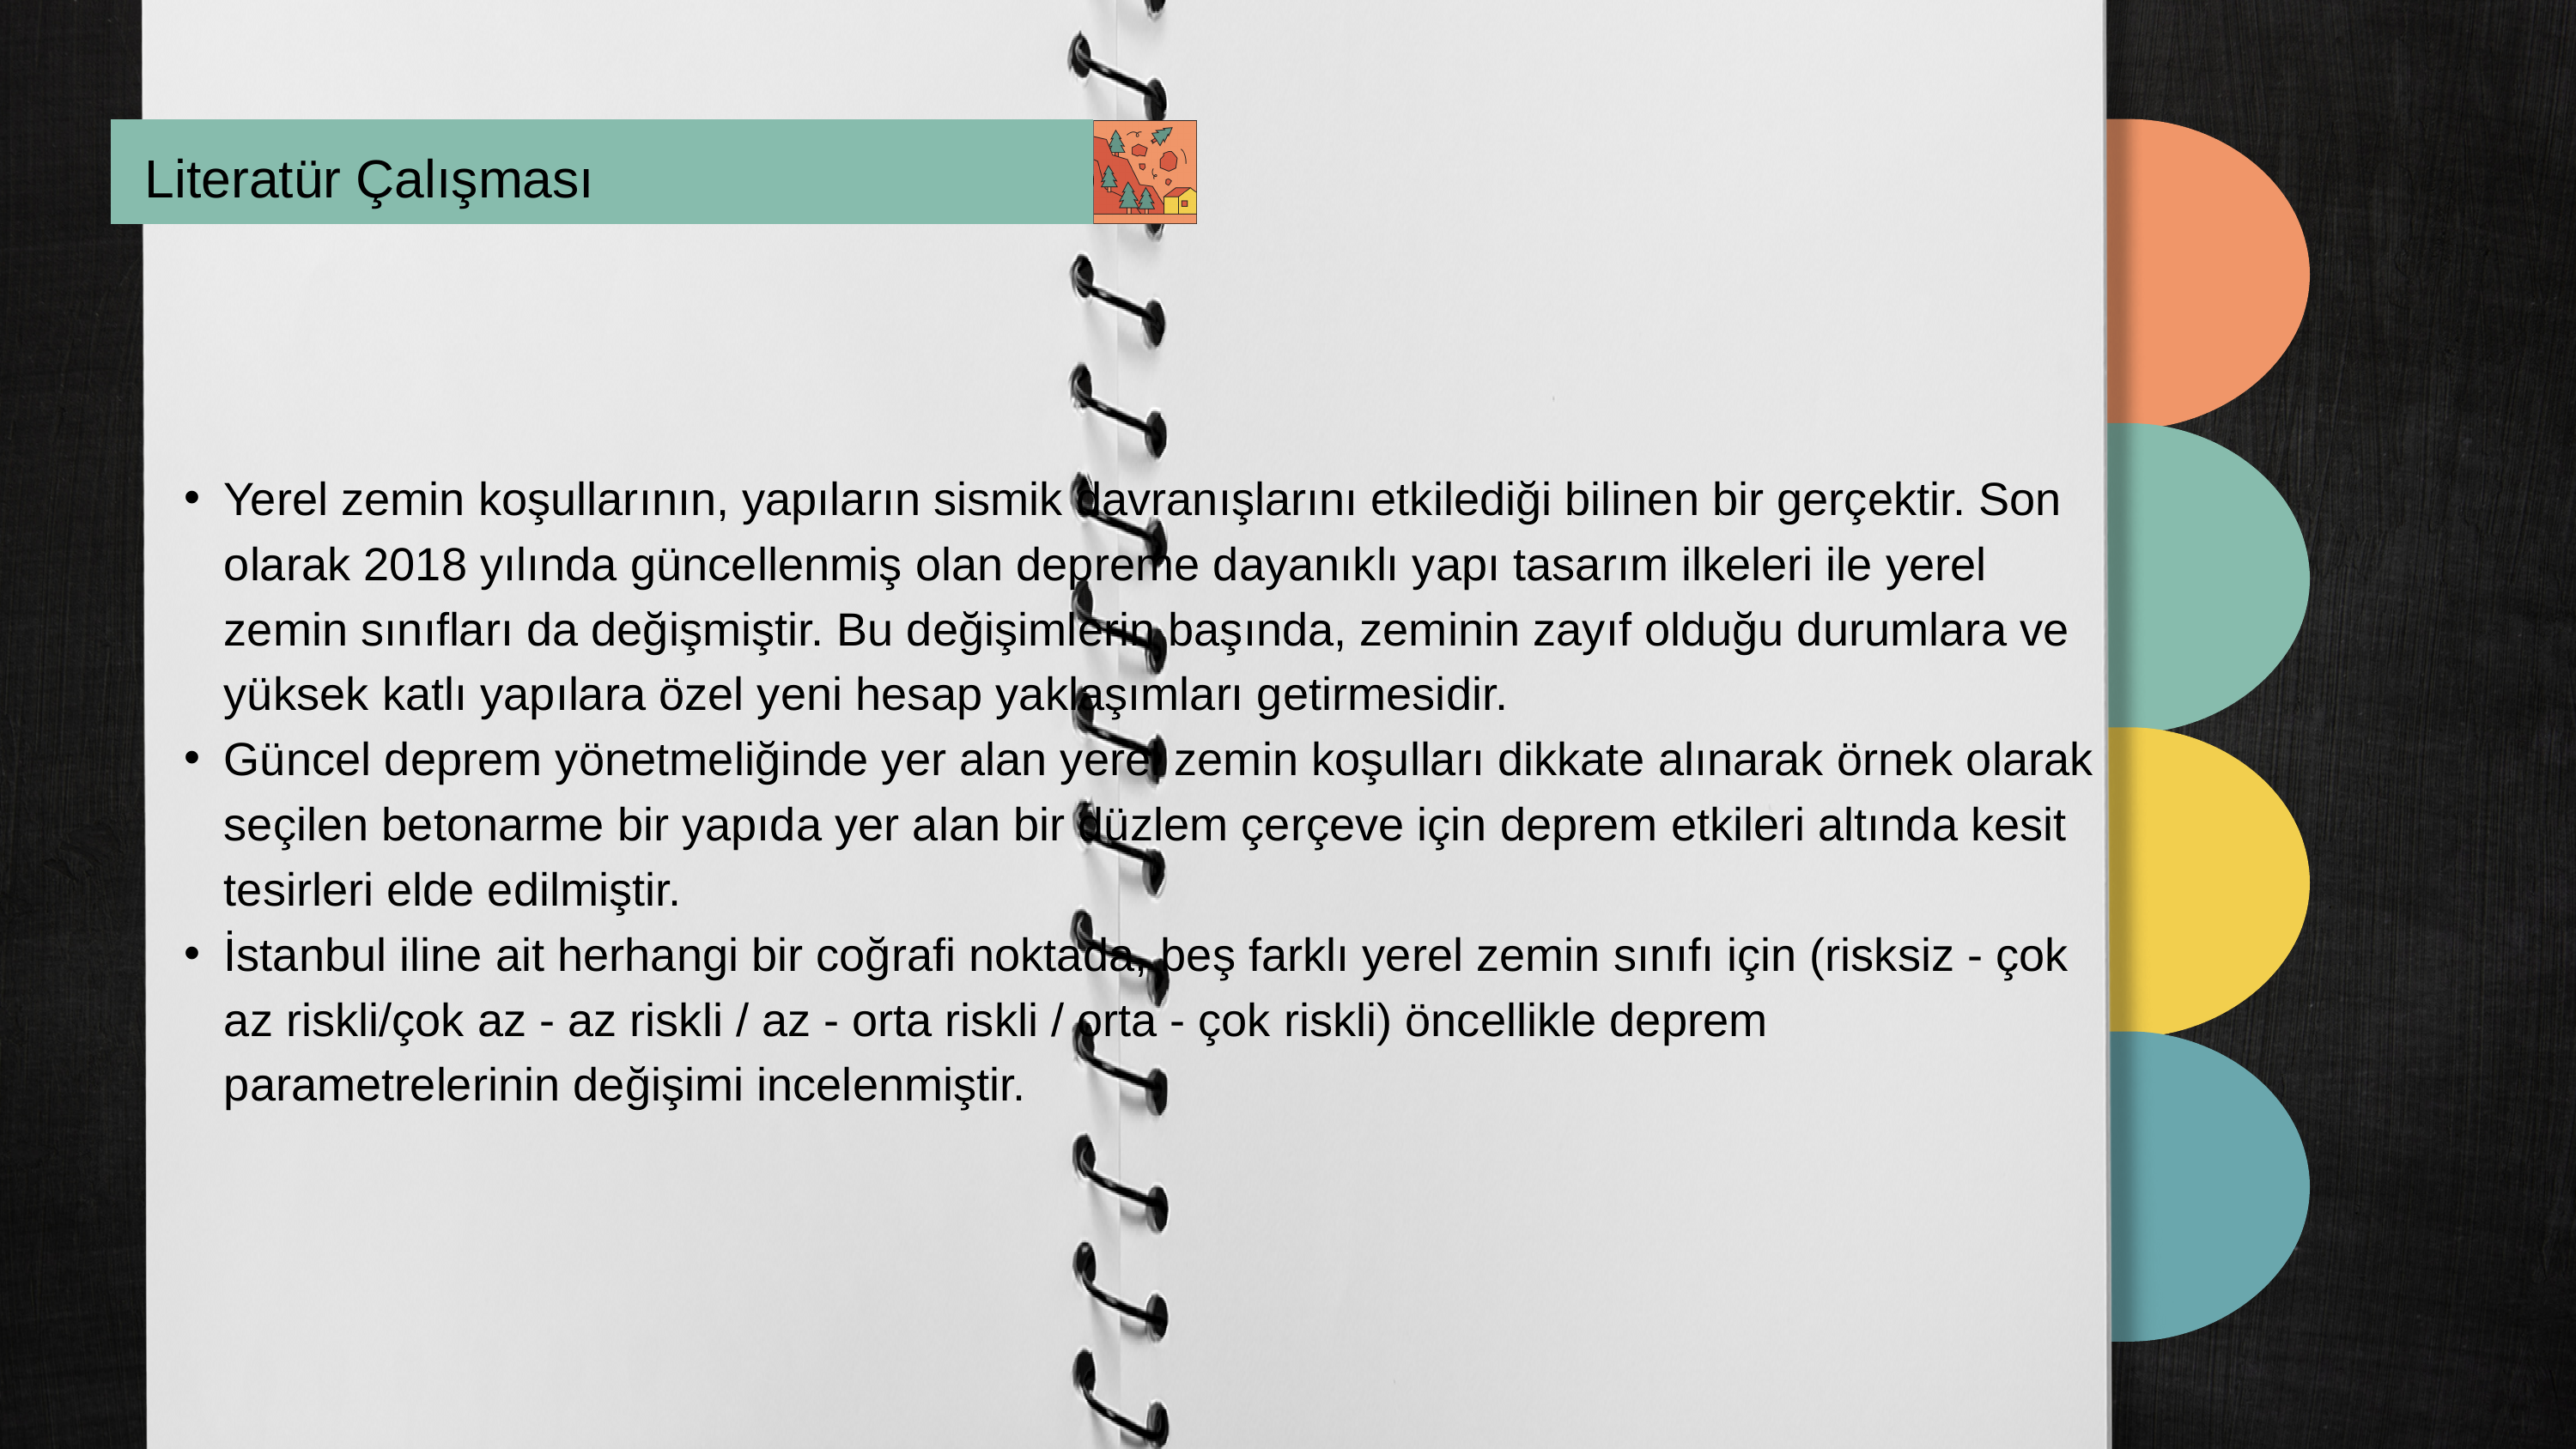

Literatür Çalışması

Yerel zemin koşullarının, yapıların sismik davranışlarını etkilediği bilinen bir gerçektir. Son olarak 2018 yılında güncellenmiş olan depreme dayanıklı yapı tasarım ilkeleri ile yerel zemin sınıfları da değişmiştir. Bu değişimlerin başında, zeminin zayıf olduğu durumlara ve yüksek katlı yapılara özel yeni hesap yaklaşımları getirmesidir.
Güncel deprem yönetmeliğinde yer alan yerel zemin koşulları dikkate alınarak örnek olarak seçilen betonarme bir yapıda yer alan bir düzlem çerçeve için deprem etkileri altında kesit tesirleri elde edilmiştir.
İstanbul iline ait herhangi bir coğrafi noktada, beş farklı yerel zemin sınıfı için (risksiz - çok az riskli/çok az - az riskli / az - orta riskli / orta - çok riskli) öncellikle deprem parametrelerinin değişimi incelenmiştir.